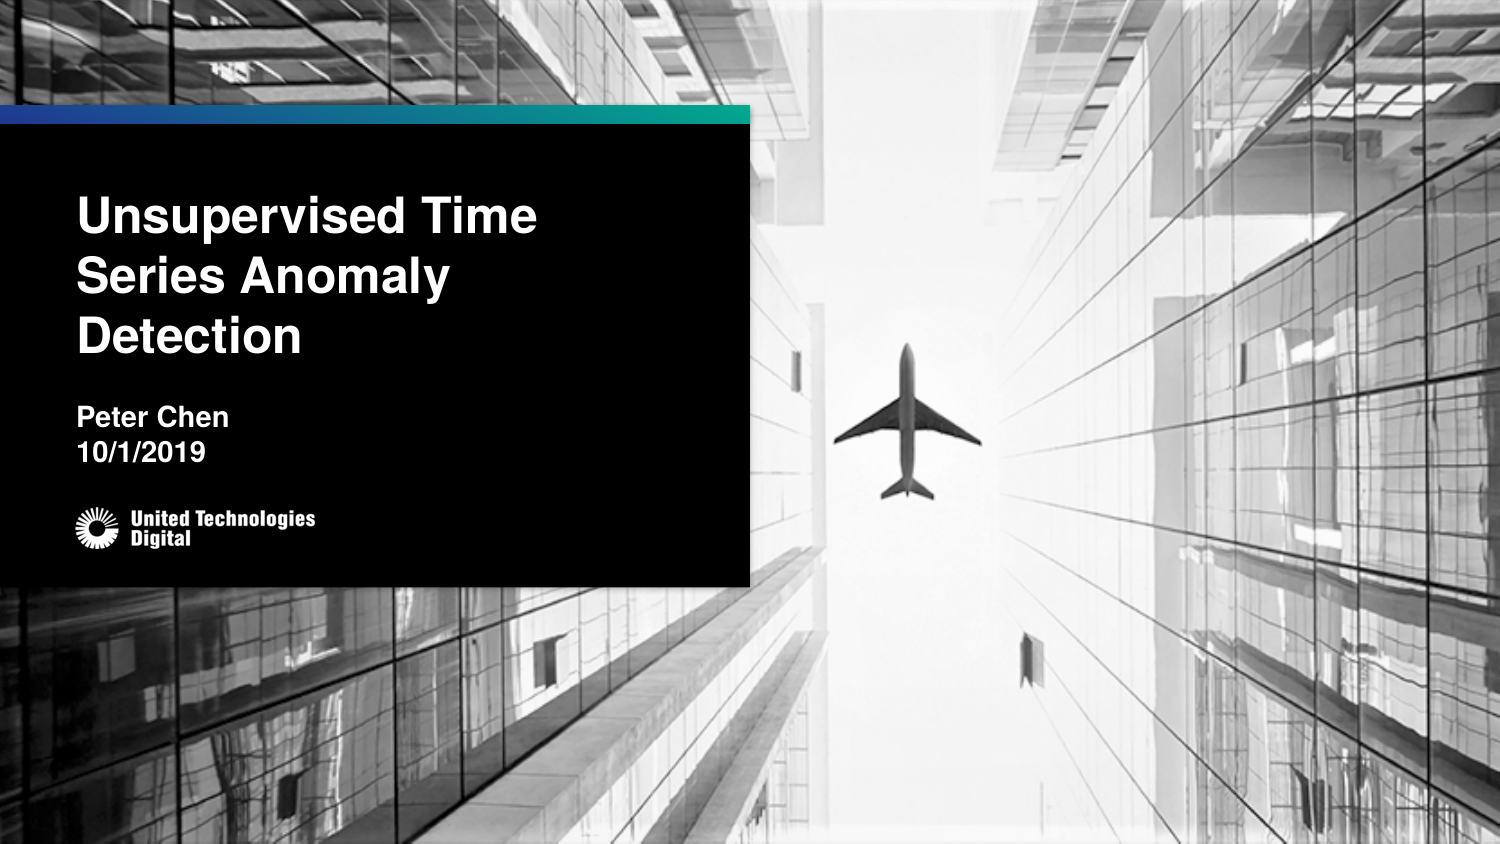

# Unsupervised Time Series Anomaly Detection Peter Chen 10/1/2019